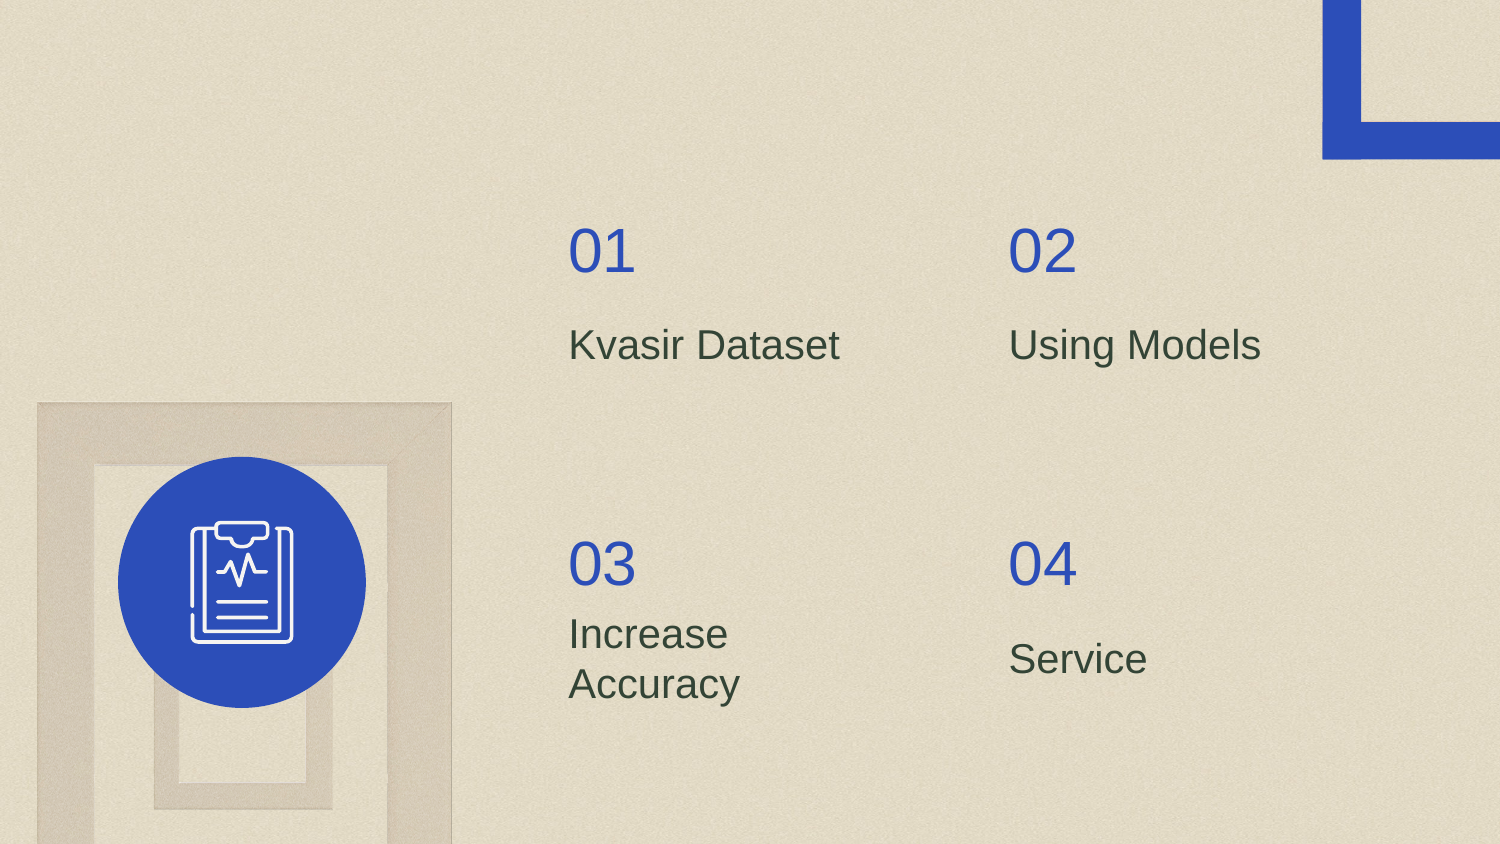

01
02
# Kvasir Dataset
Using Models

03
04

Increase
Accuracy
Service